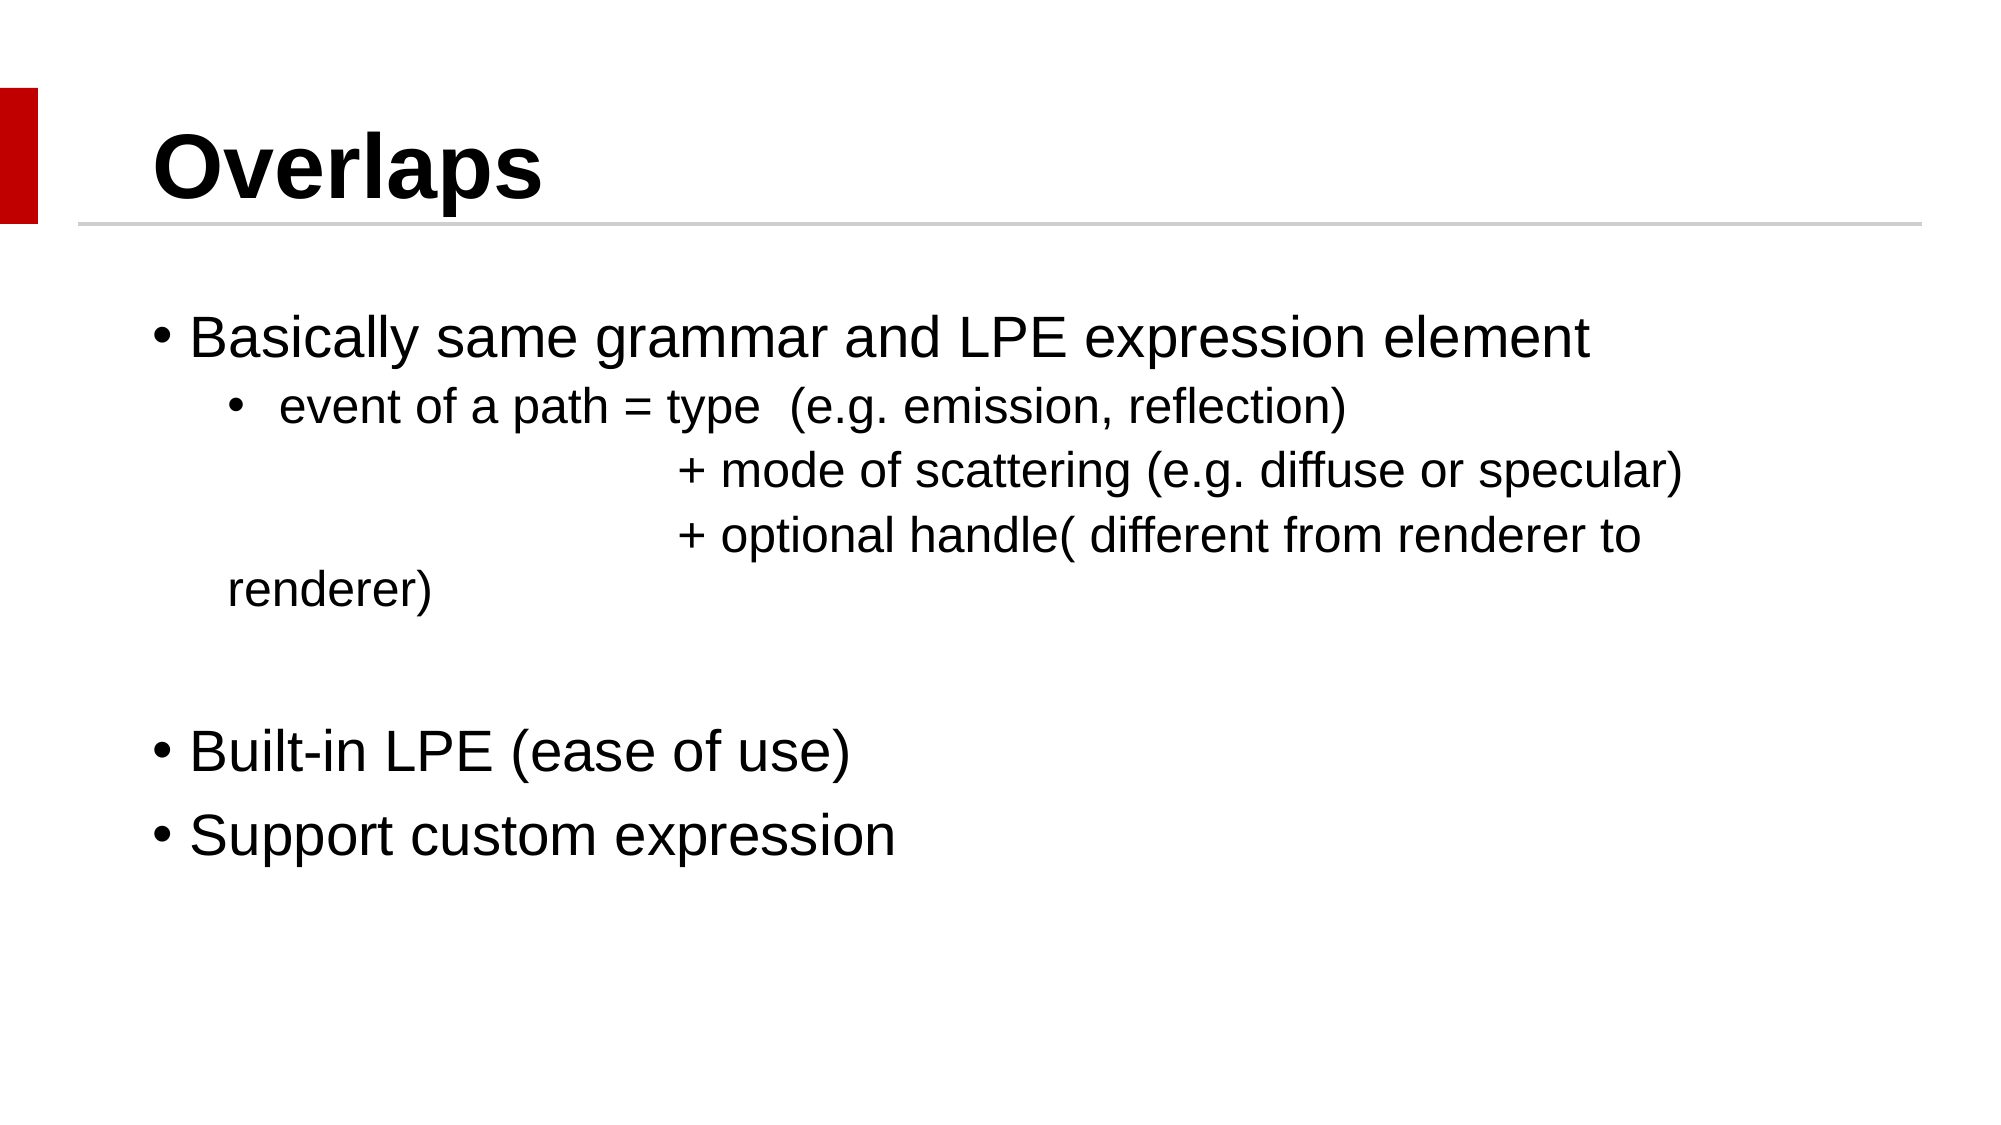

# Overlaps

Basically same grammar and LPE expression element
 event of a path = type  (e.g. emission, reflection)
			+ mode of scattering (e.g. diffuse or specular)
			+ optional handle( different from renderer to renderer)

Built-in LPE (ease of use)
Support custom expression